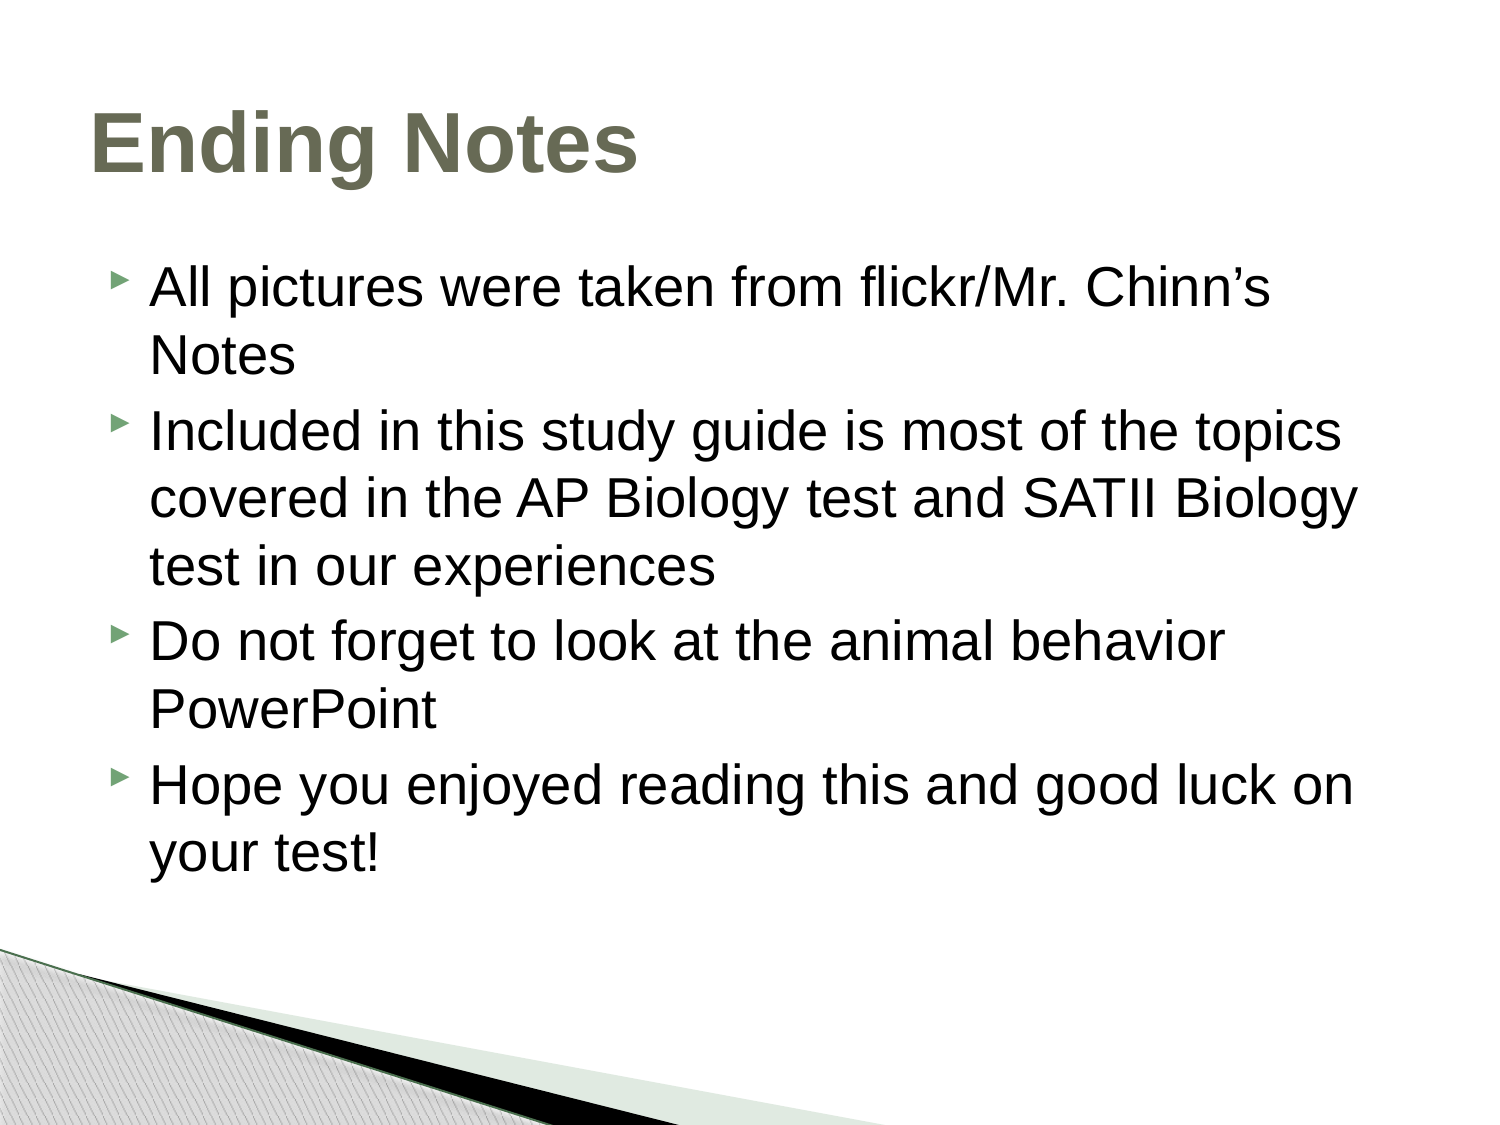

# Ending Notes
All pictures were taken from flickr/Mr. Chinn’s Notes
Included in this study guide is most of the topics covered in the AP Biology test and SATII Biology test in our experiences
Do not forget to look at the animal behavior PowerPoint
Hope you enjoyed reading this and good luck on your test!